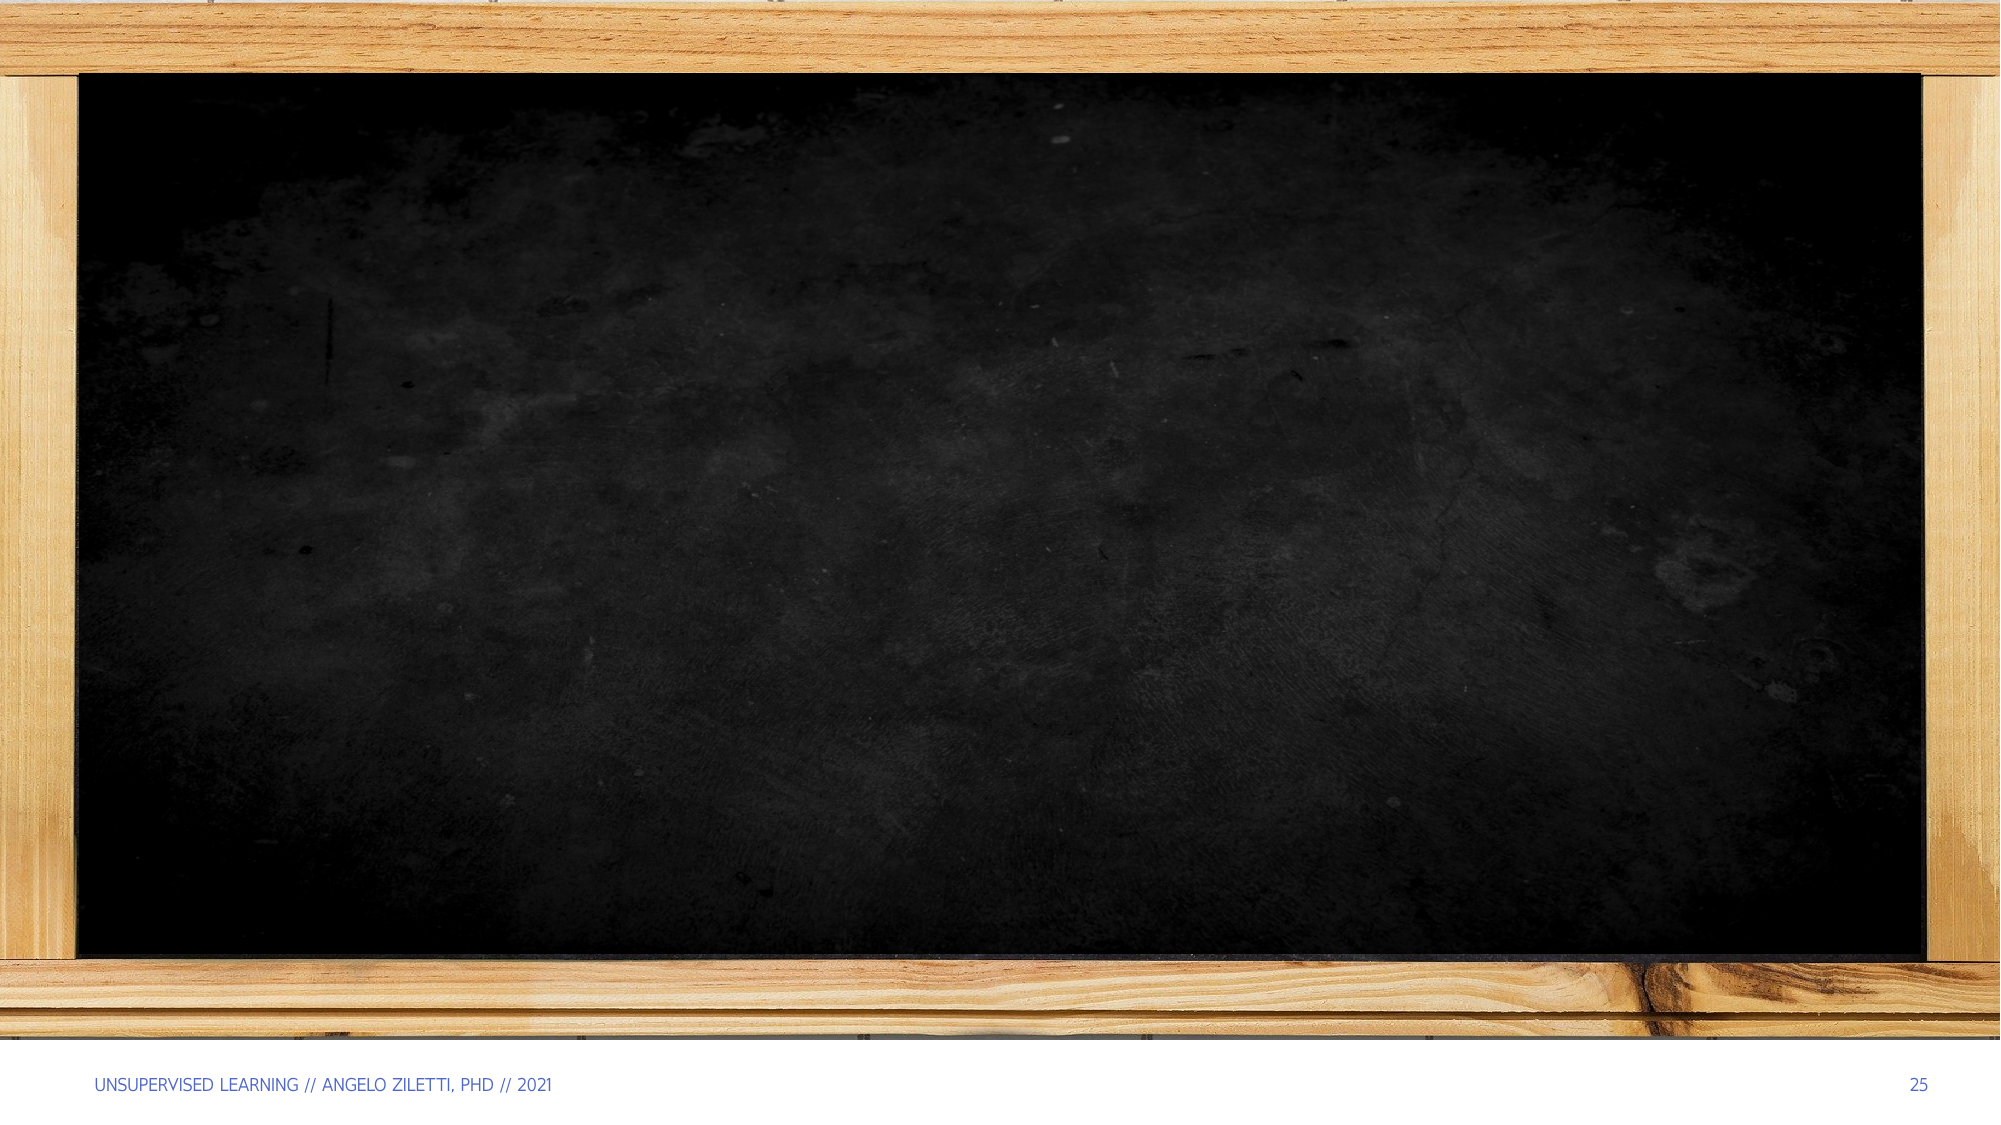

Unsupervised learning // Angelo Ziletti, PhD // 2021
25